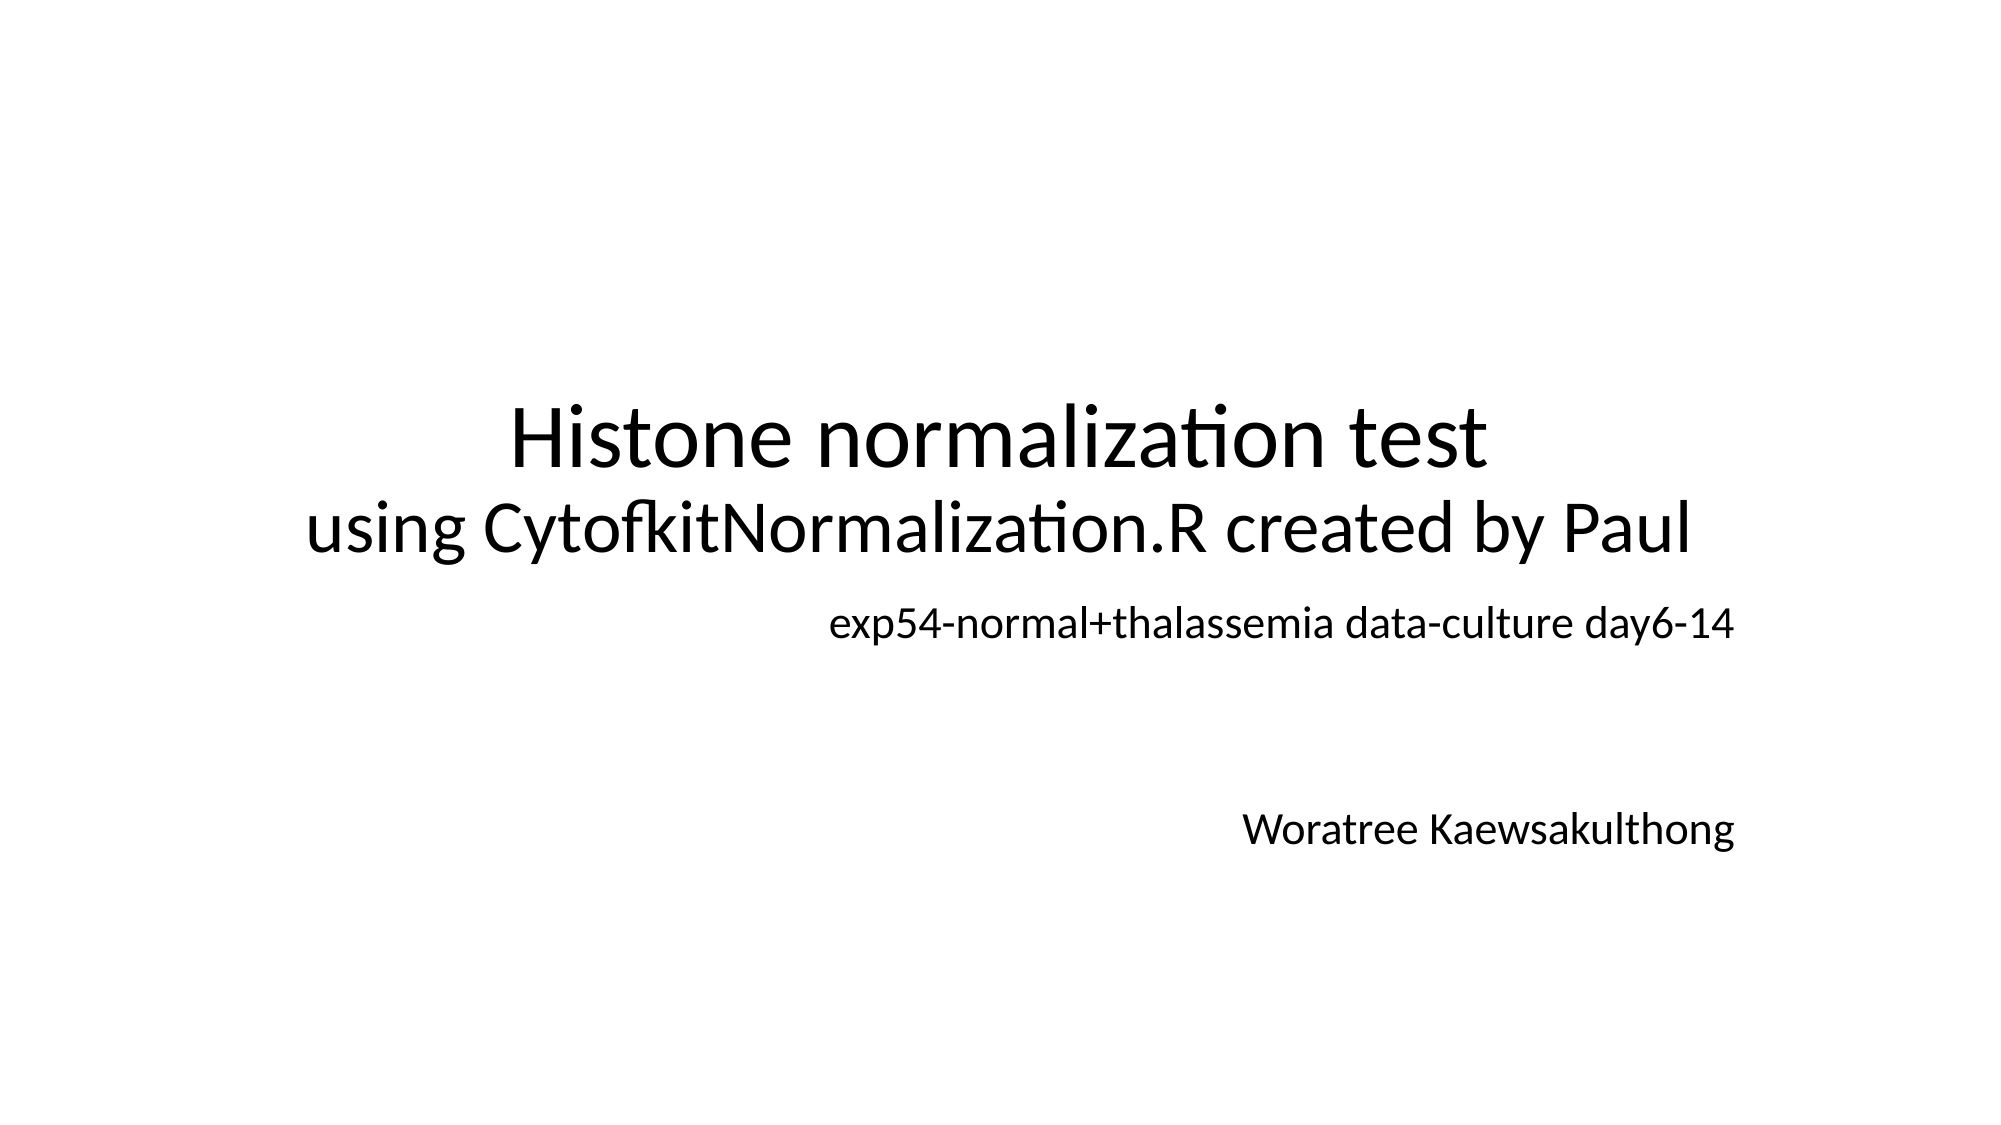

# Histone normalization test using CytofkitNormalization.R created by Paul
exp54-normal+thalassemia data-culture day6-14

Woratree Kaewsakulthong